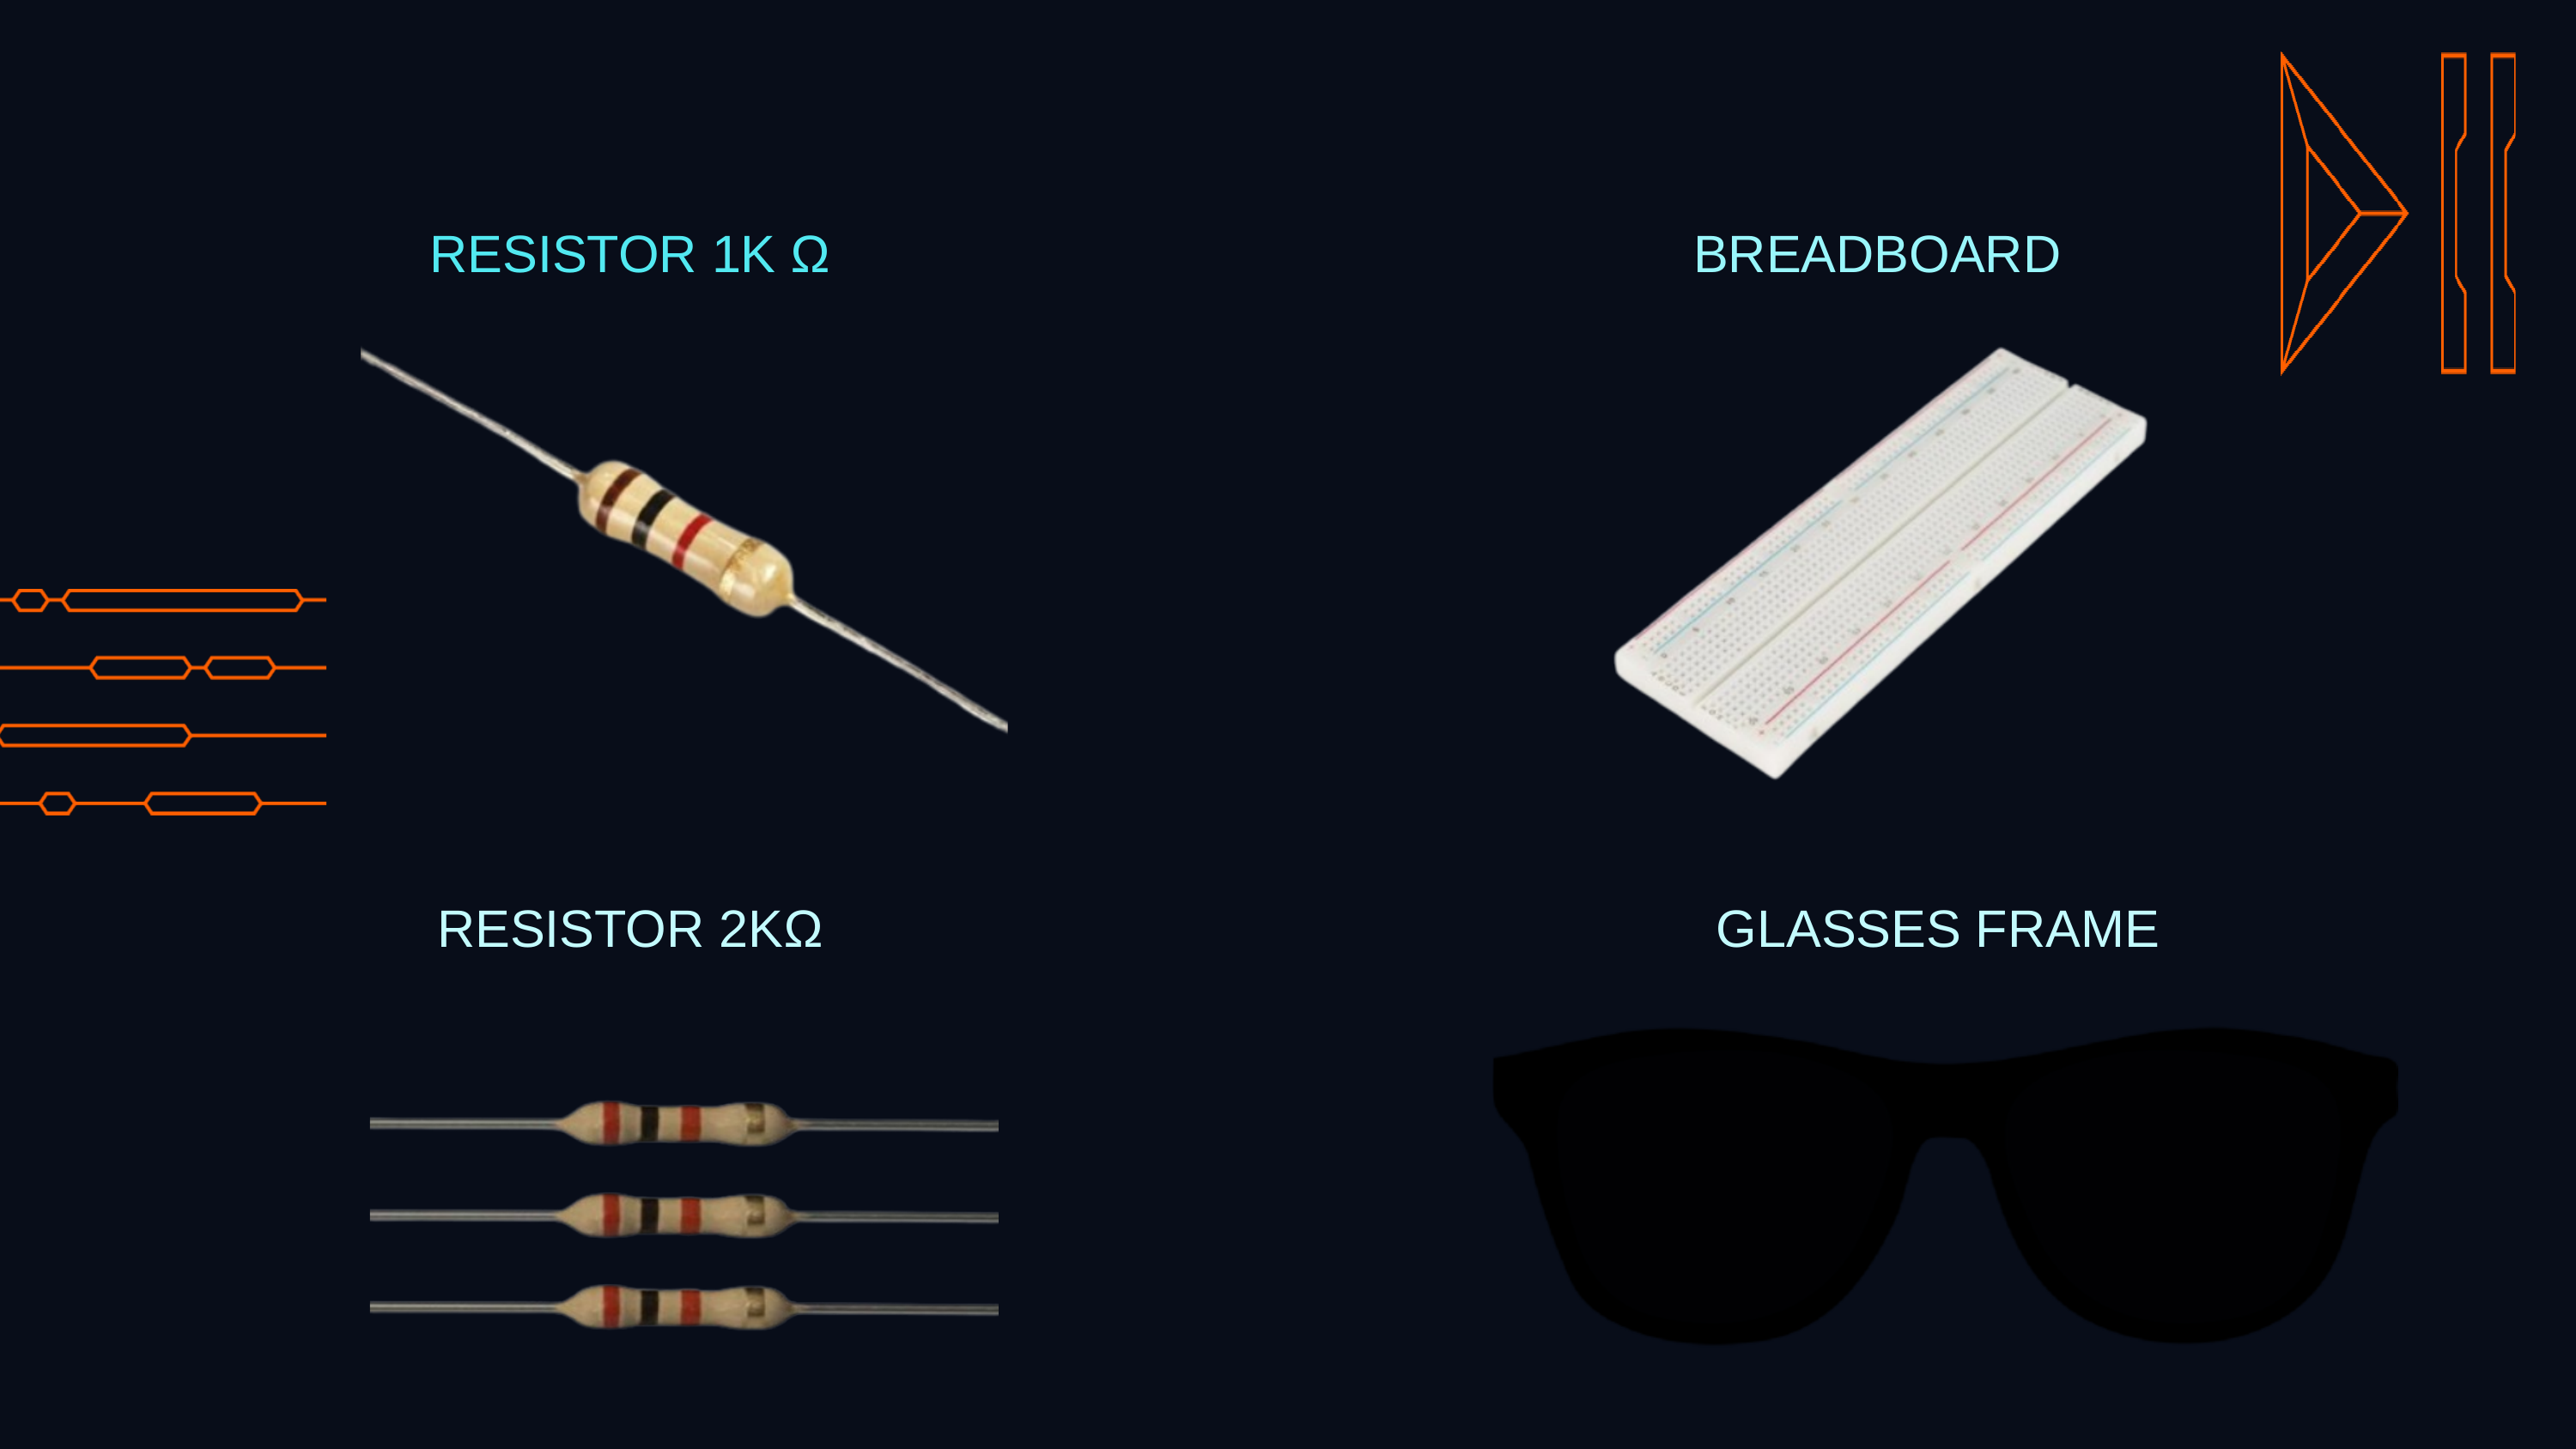

RESISTOR 1K Ω
BREADBOARD

RESISTOR 2KΩ
GLASSES FRAME